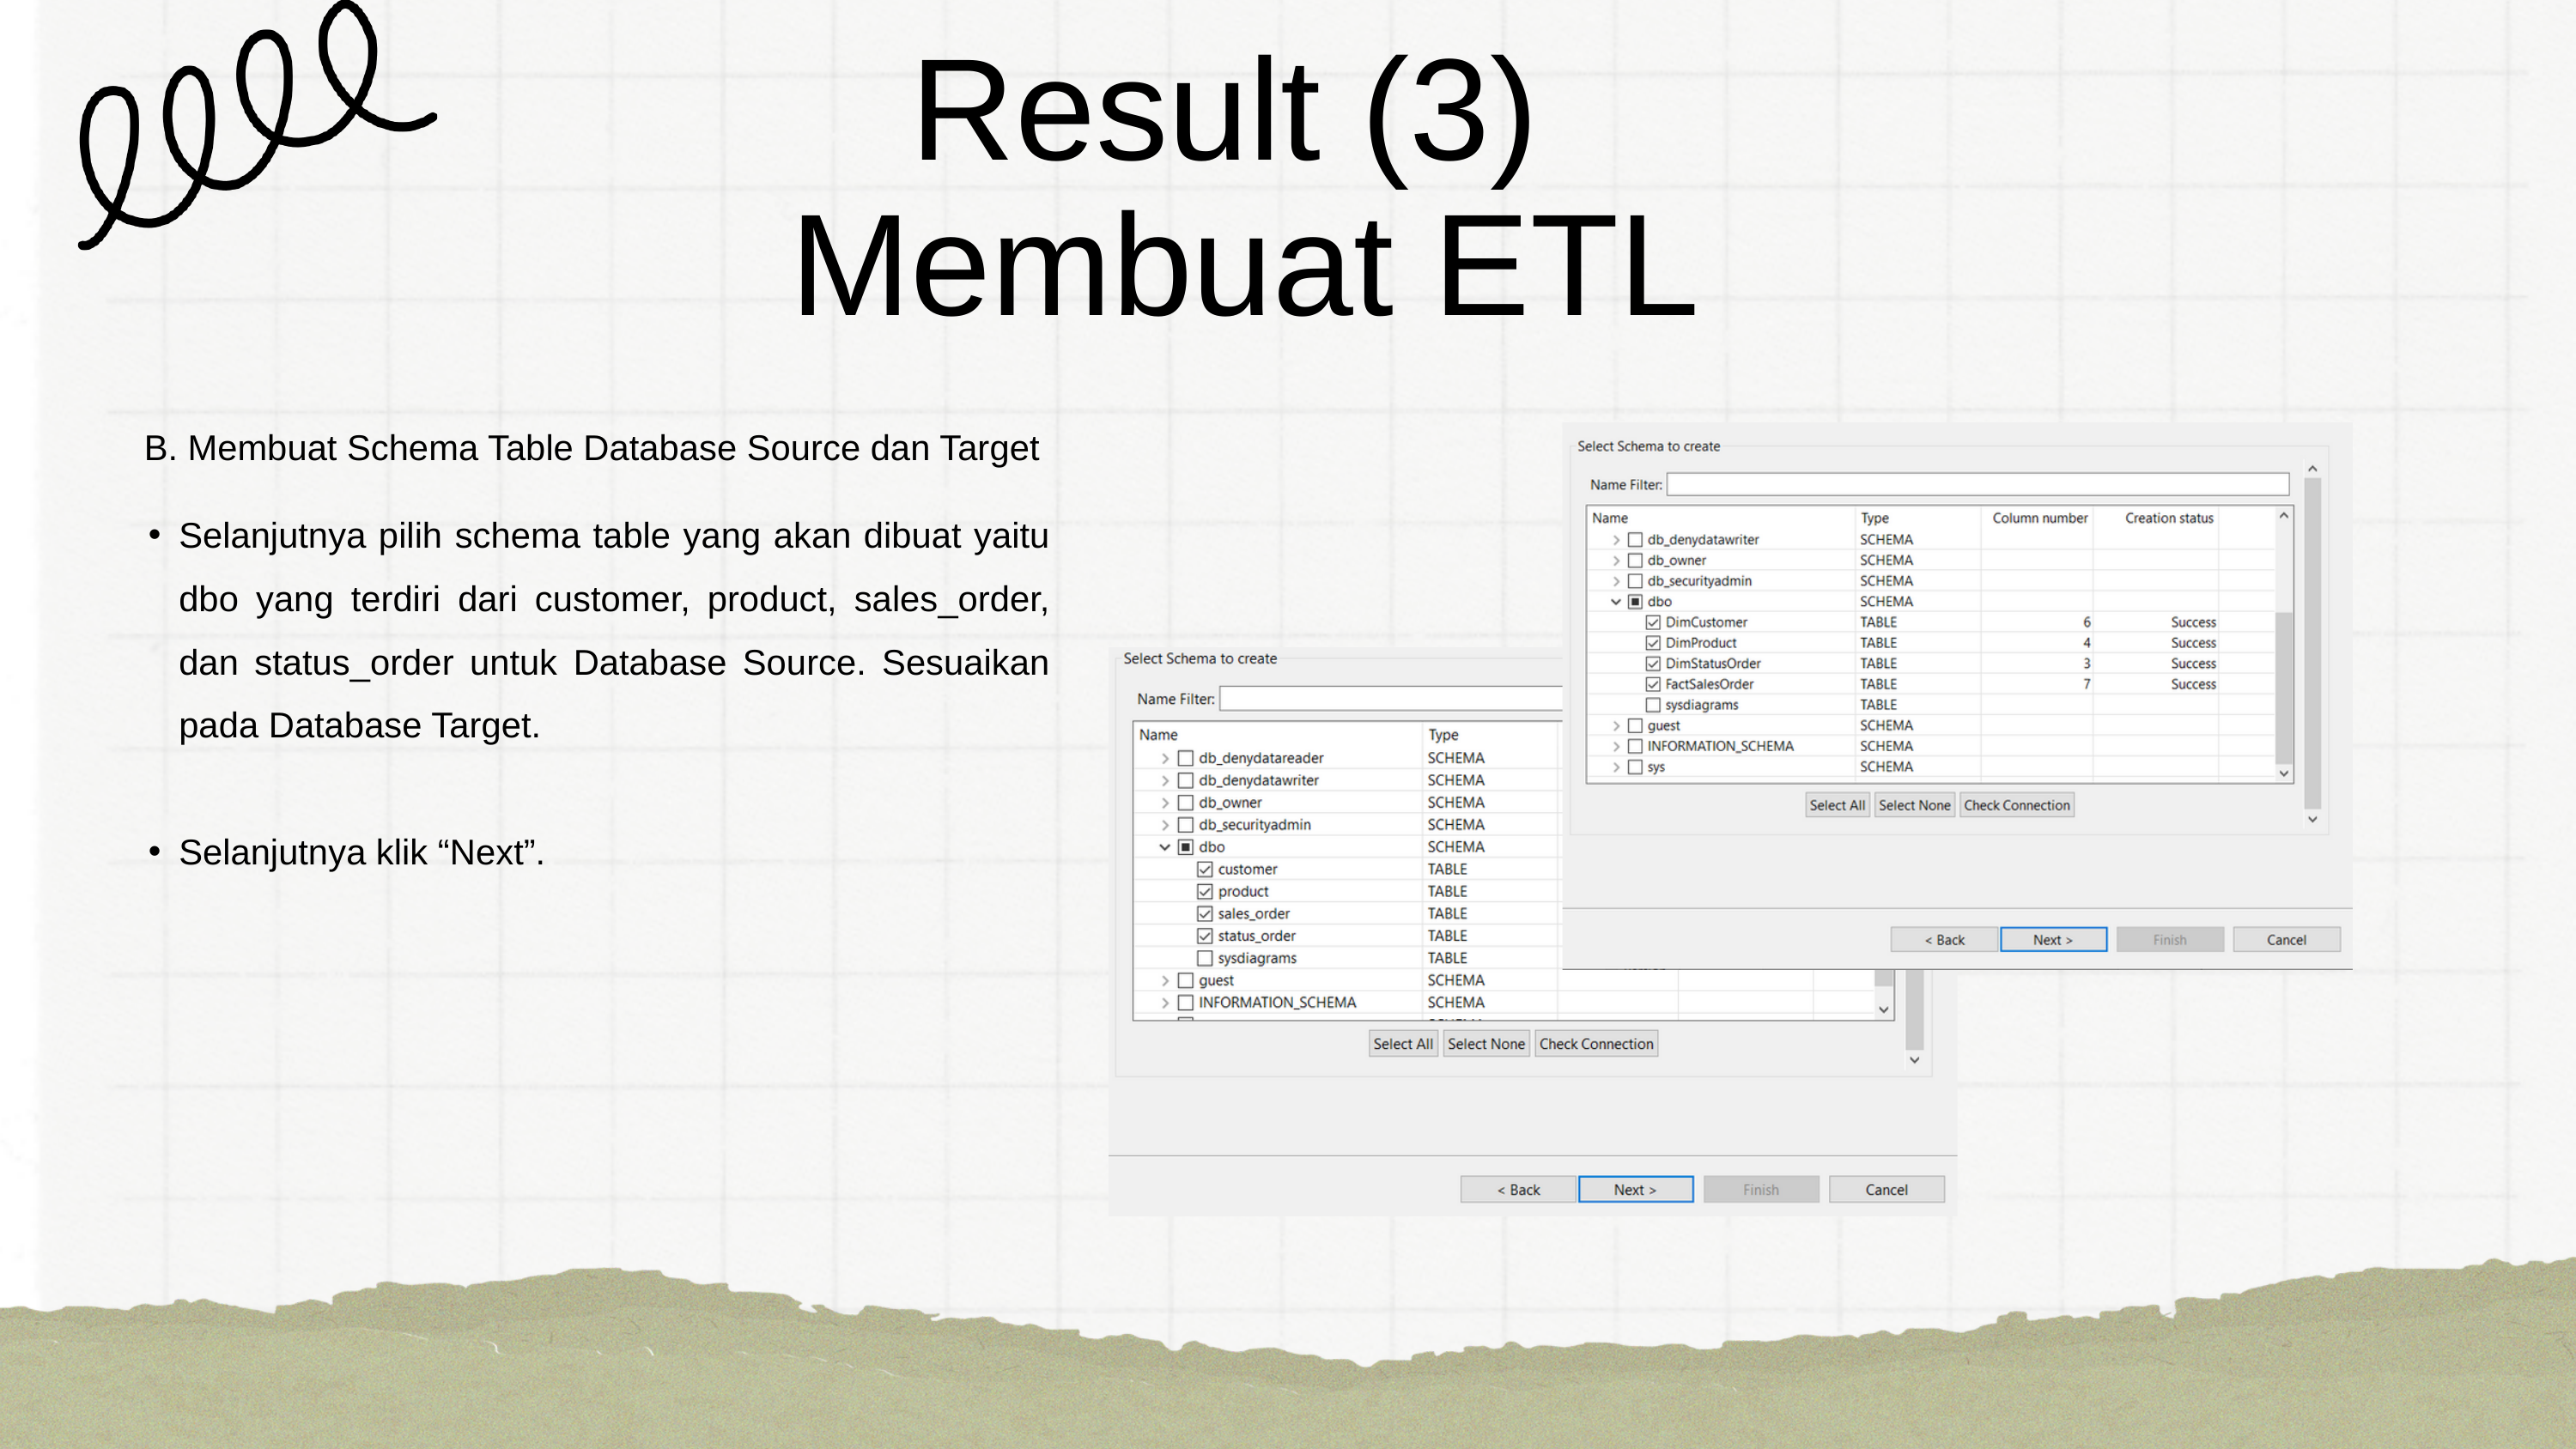

Result (3)
Membuat ETL
B. Membuat Schema Table Database Source dan Target

Selanjutnya pilih schema table yang akan dibuat yaitu dbo yang terdiri dari customer, product, sales_order, dan status_order untuk Database Source. Sesuaikan pada Database Target.

Selanjutnya klik “Next”.